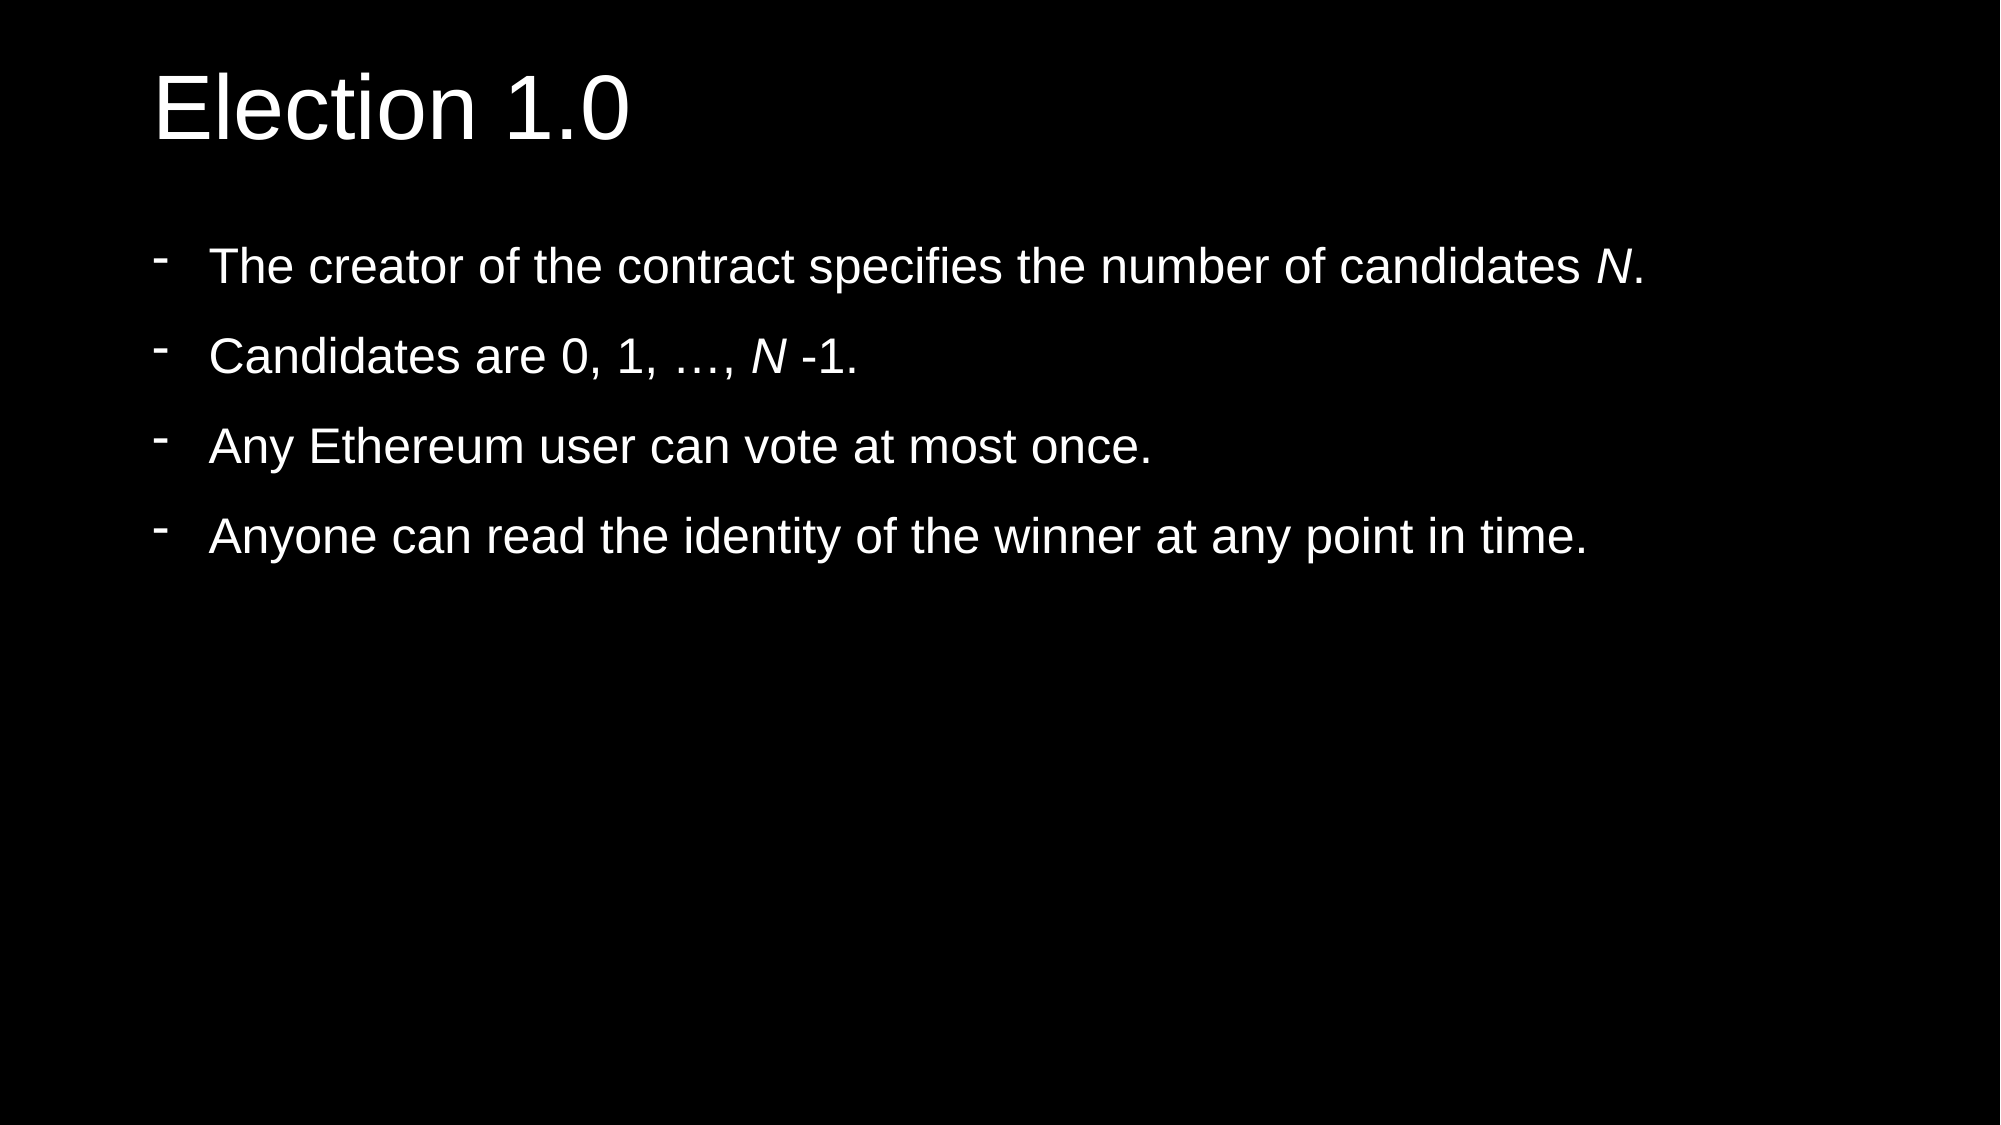

Election 1.0
The creator of the contract specifies the number of candidates N.
Candidates are 0, 1, …, N -1.
Any Ethereum user can vote at most once.
Anyone can read the identity of the winner at any point in time.